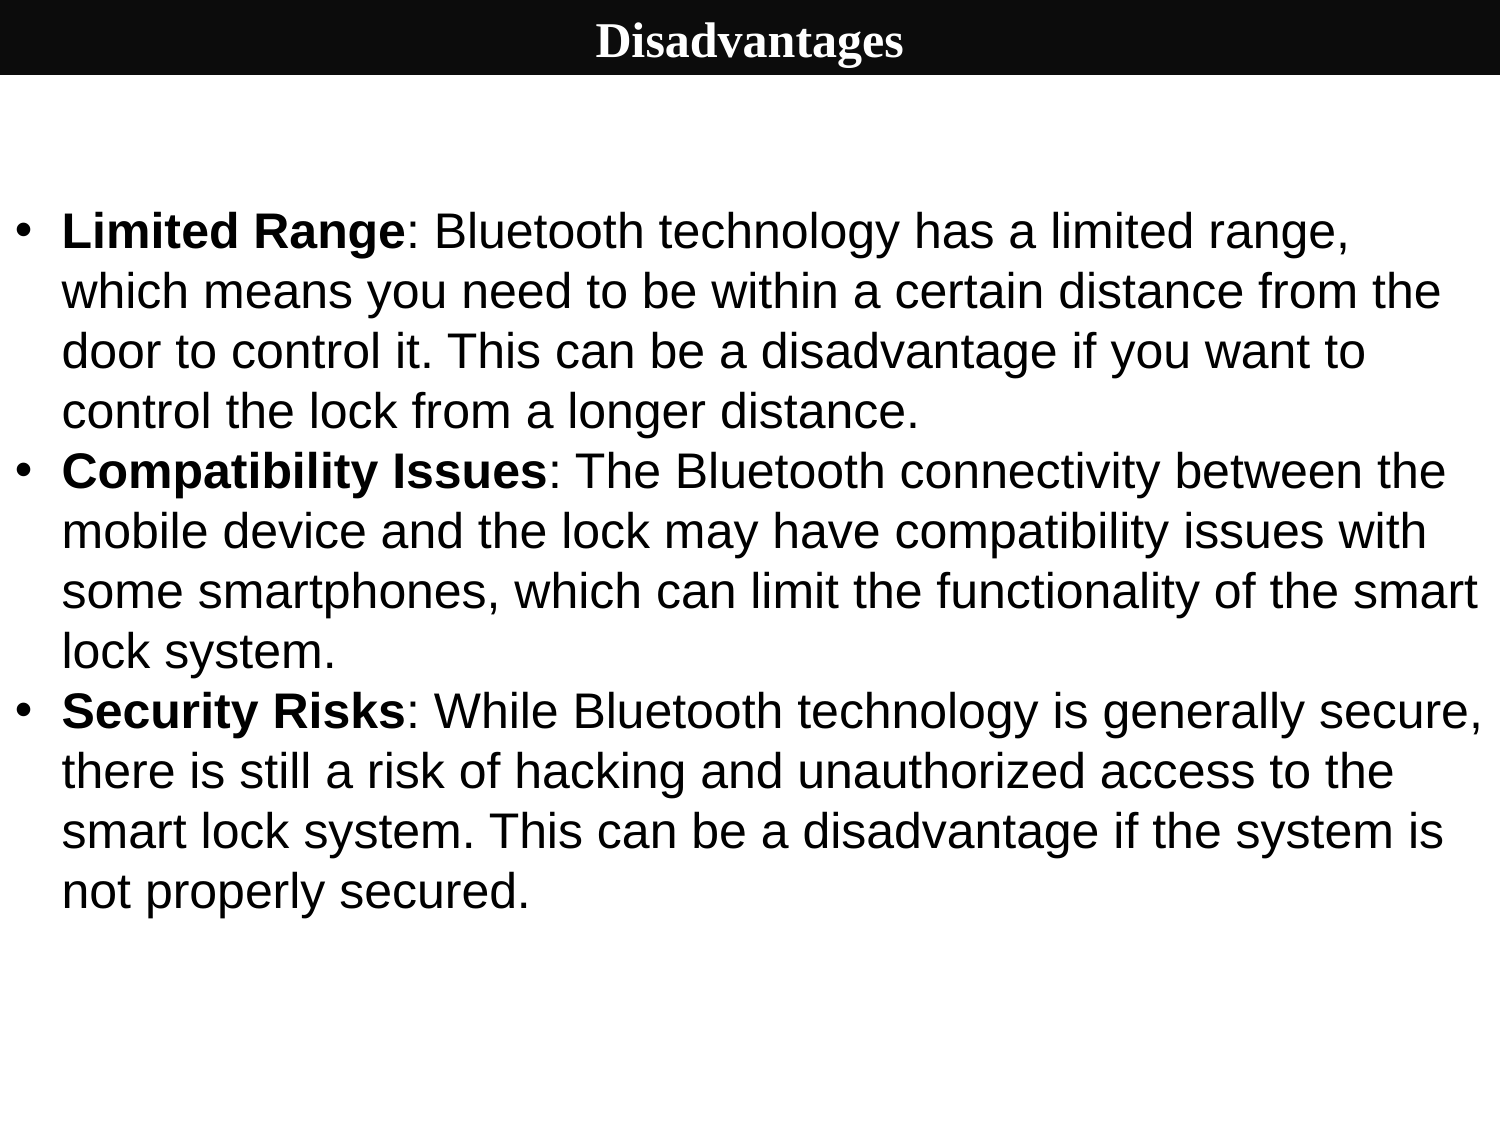

Disadvantages
Limited Range: Bluetooth technology has a limited range, which means you need to be within a certain distance from the door to control it. This can be a disadvantage if you want to control the lock from a longer distance.
Compatibility Issues: The Bluetooth connectivity between the mobile device and the lock may have compatibility issues with some smartphones, which can limit the functionality of the smart lock system.
Security Risks: While Bluetooth technology is generally secure, there is still a risk of hacking and unauthorized access to the smart lock system. This can be a disadvantage if the system is not properly secured.